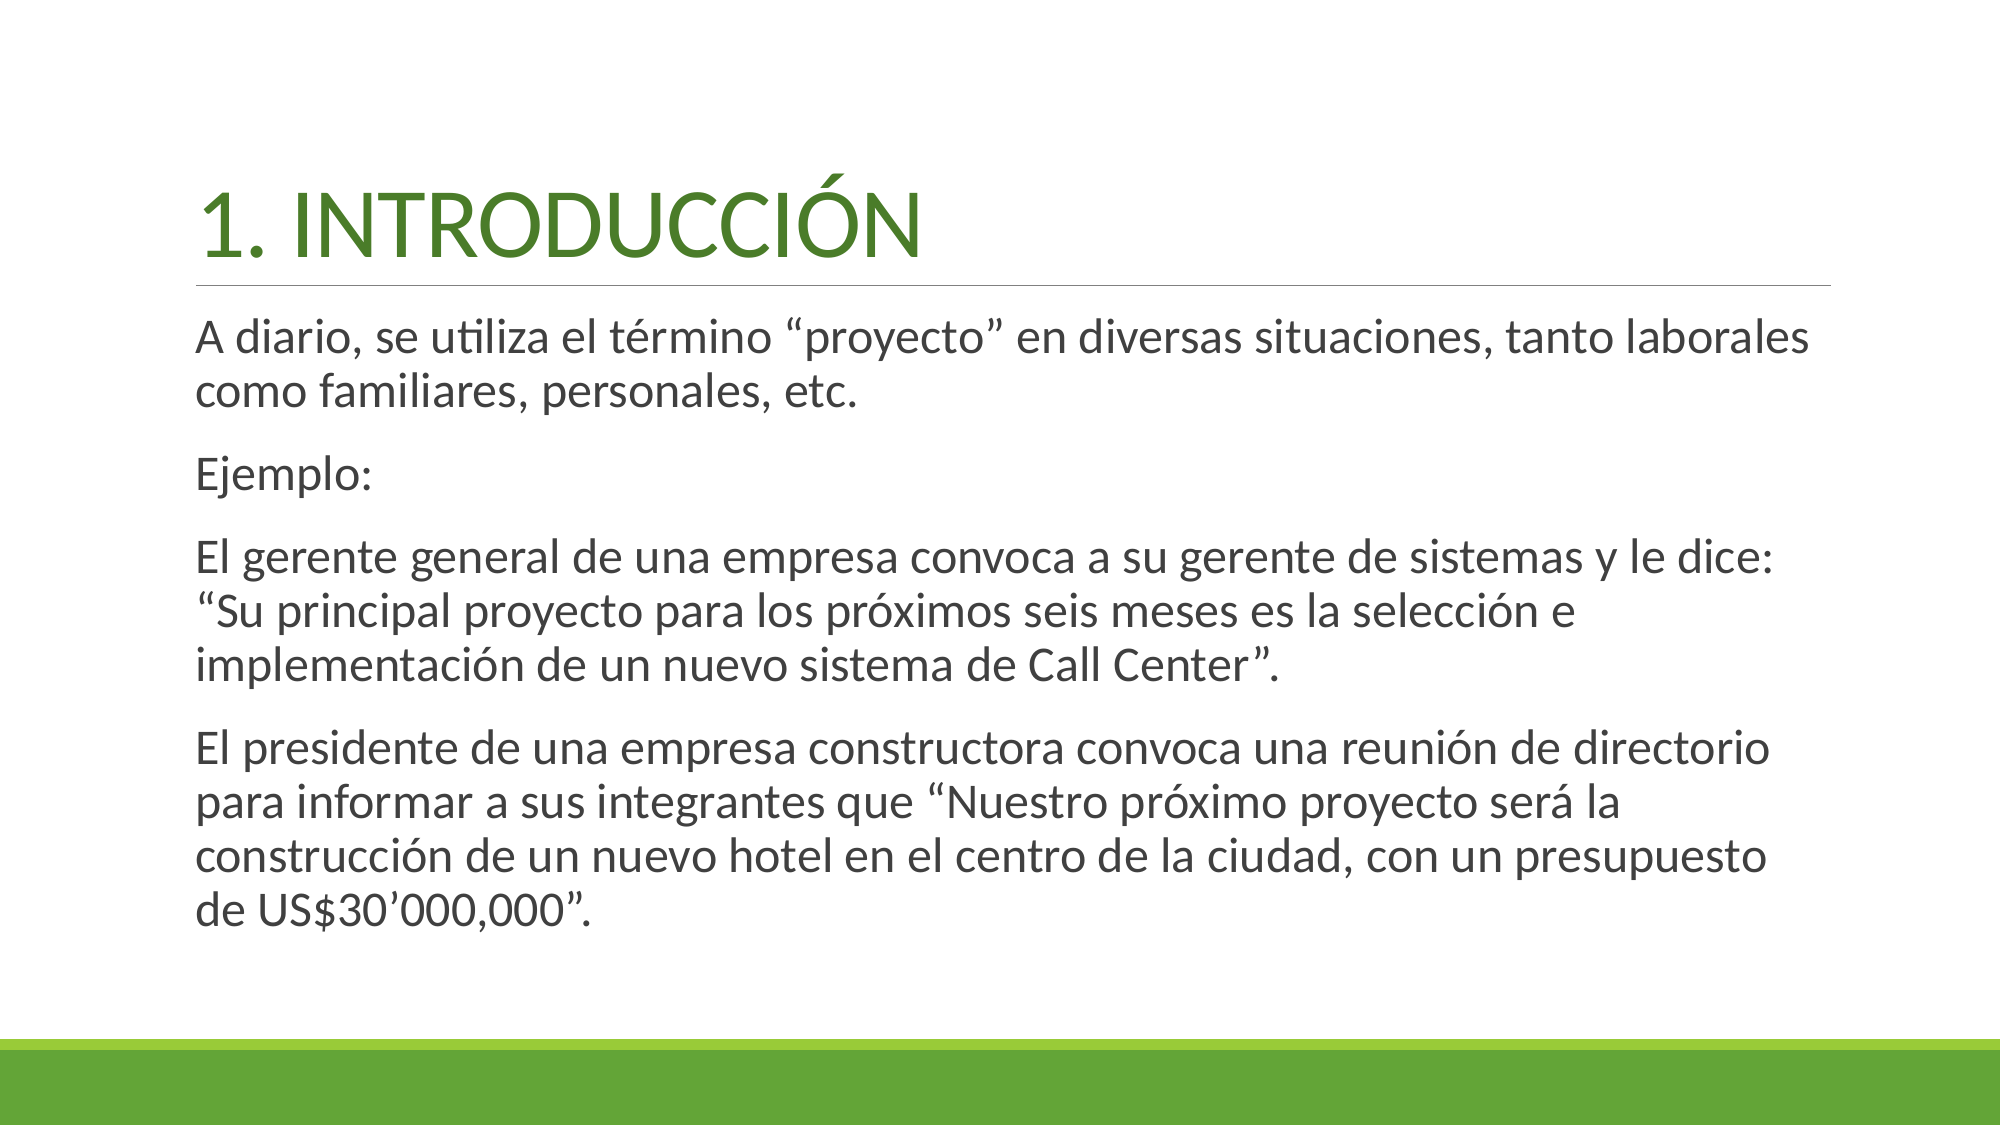

# 1. INTRODUCCIÓN
A diario, se utiliza el término “proyecto” en diversas situaciones, tanto laborales como familiares, personales, etc.
Ejemplo:
El gerente general de una empresa convoca a su gerente de sistemas y le dice: “Su principal proyecto para los próximos seis meses es la selección e implementación de un nuevo sistema de Call Center”.
El presidente de una empresa constructora convoca una reunión de directorio para informar a sus integrantes que “Nuestro próximo proyecto será la construcción de un nuevo hotel en el centro de la ciudad, con un presupuesto de US$30’000,000”.